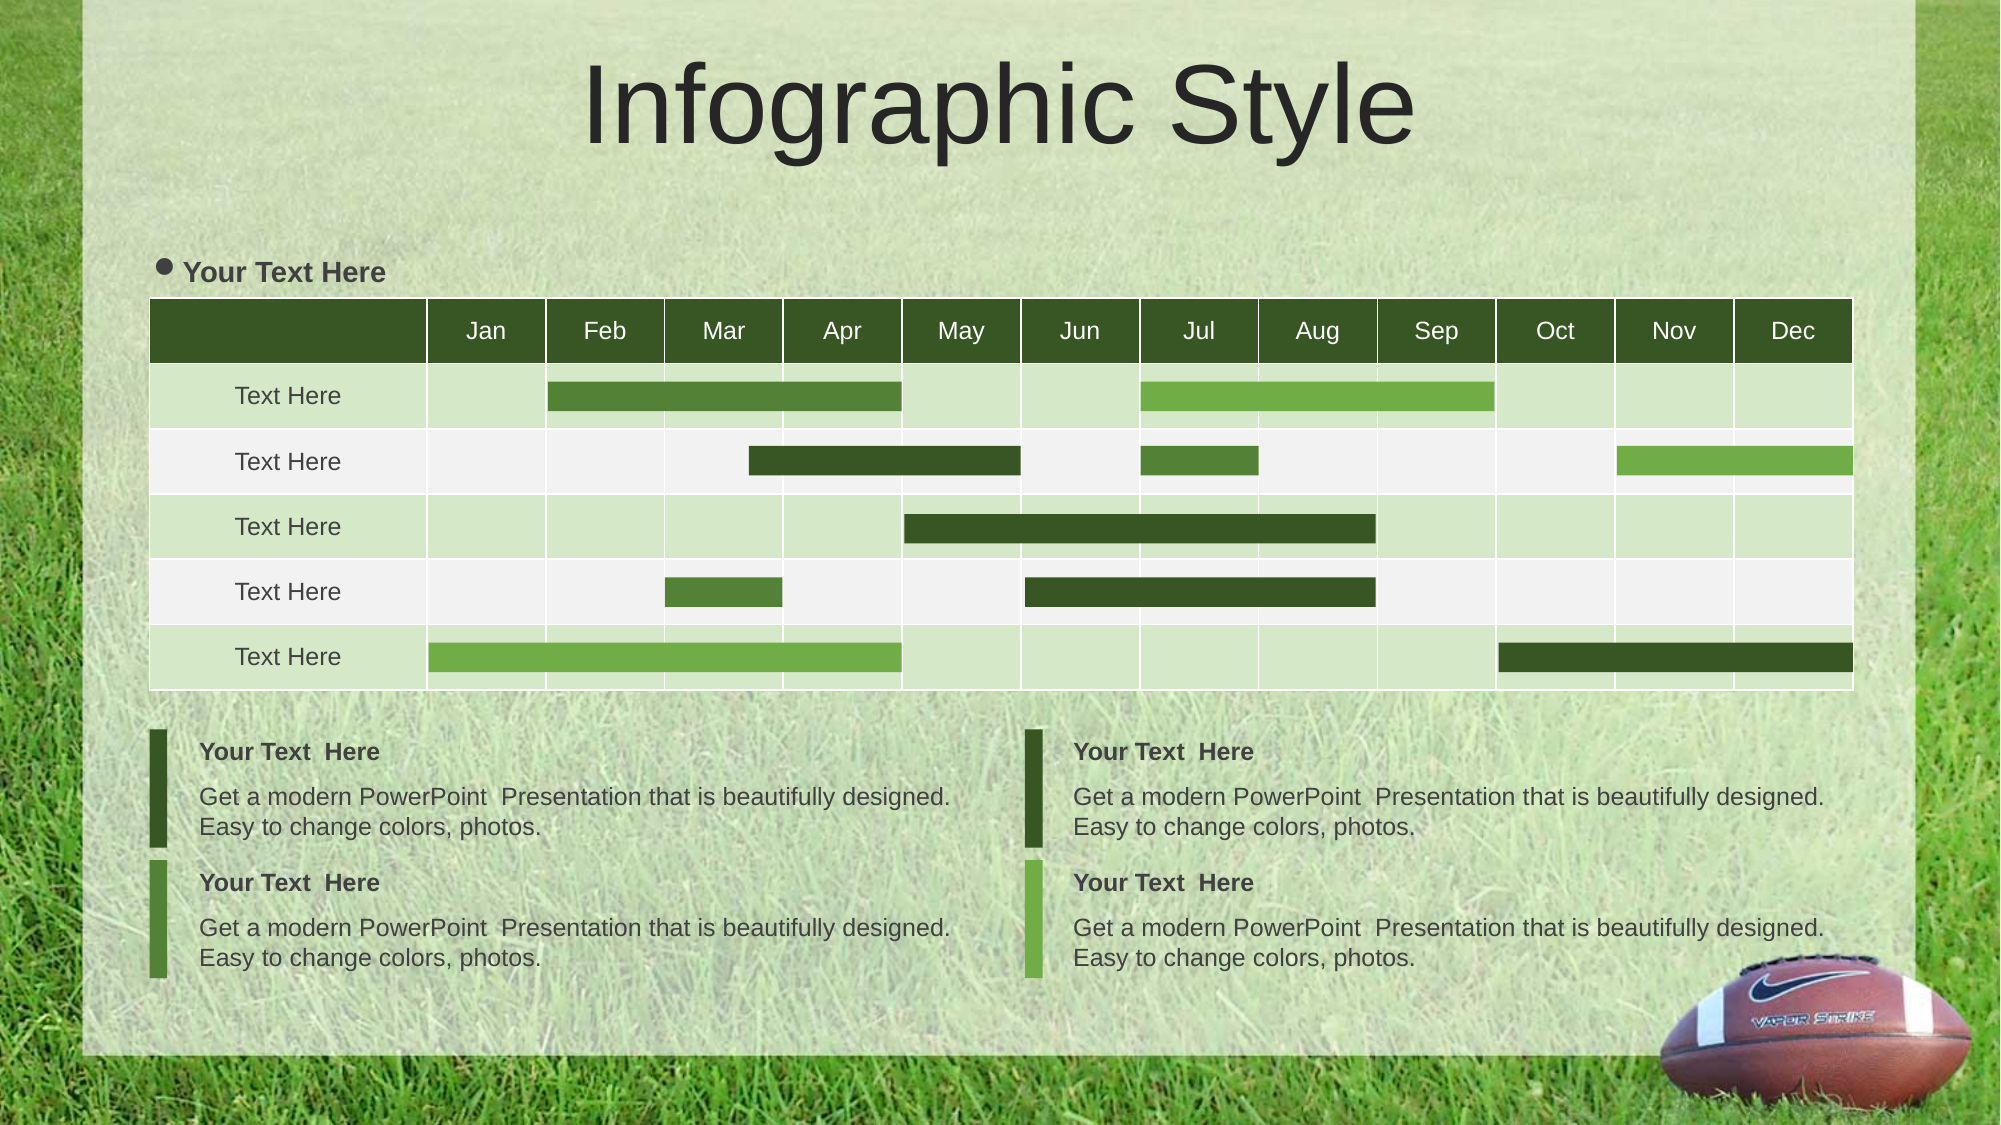

Infographic Style
Your Text Here
|  | Jan | Feb | Mar | Apr | May | Jun | Jul | Aug | Sep | Oct | Nov | Dec |
| --- | --- | --- | --- | --- | --- | --- | --- | --- | --- | --- | --- | --- |
| Text Here |  |  |  |  |  |  |  |  |  |  |  |  |
| Text Here |  |  |  |  |  |  |  |  |  |  |  |  |
| Text Here |  |  |  |  |  |  |  |  |  |  |  |  |
| Text Here |  |  |  |  |  |  |  |  |  |  |  |  |
| Text Here |  |  |  |  |  |  |  |  |  |  |  |  |

Your Text  Here
Get a modern PowerPoint  Presentation that is beautifully designed. Easy to change colors, photos.
Your Text  Here
Get a modern PowerPoint  Presentation that is beautifully designed. Easy to change colors, photos.

Your Text  Here
Get a modern PowerPoint  Presentation that is beautifully designed. Easy to change colors, photos.
Your Text  Here
Get a modern PowerPoint  Presentation that is beautifully designed. Easy to change colors, photos.